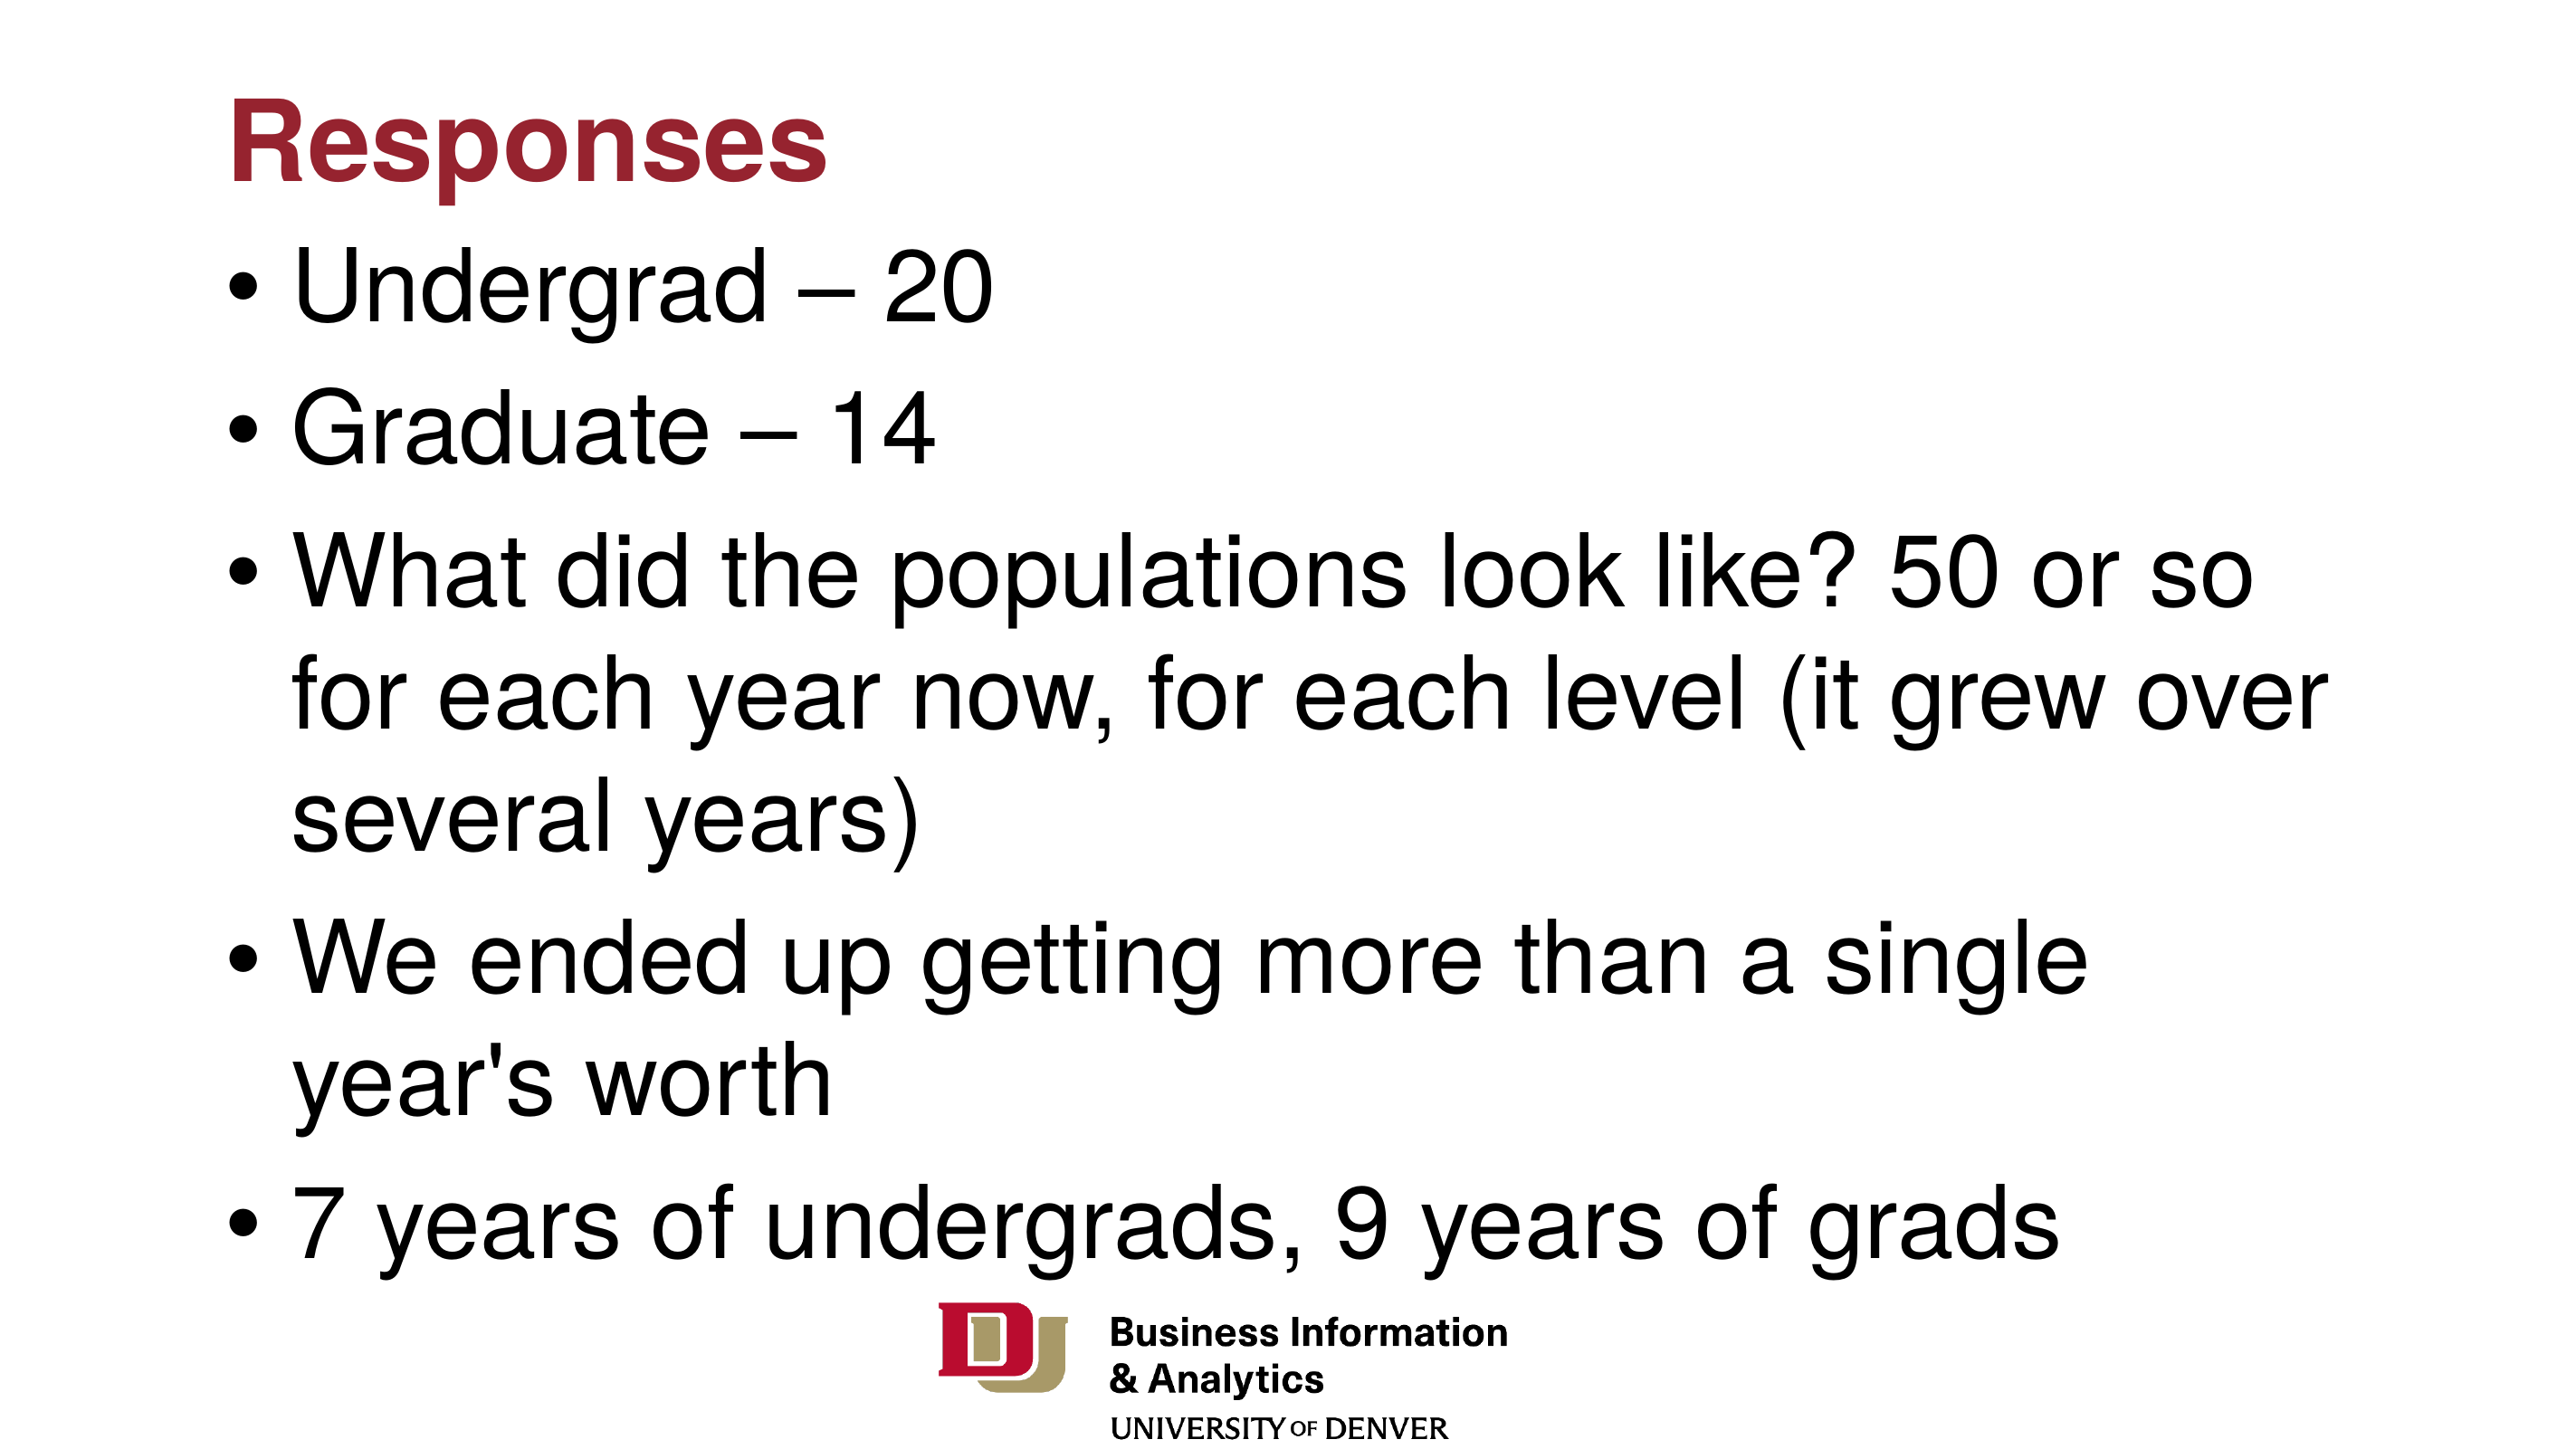

# Responses
Undergrad – 20
Graduate – 14
What did the populations look like? 50 or so for each year now, for each level (it grew over several years)
We ended up getting more than a single year's worth
7 years of undergrads, 9 years of grads